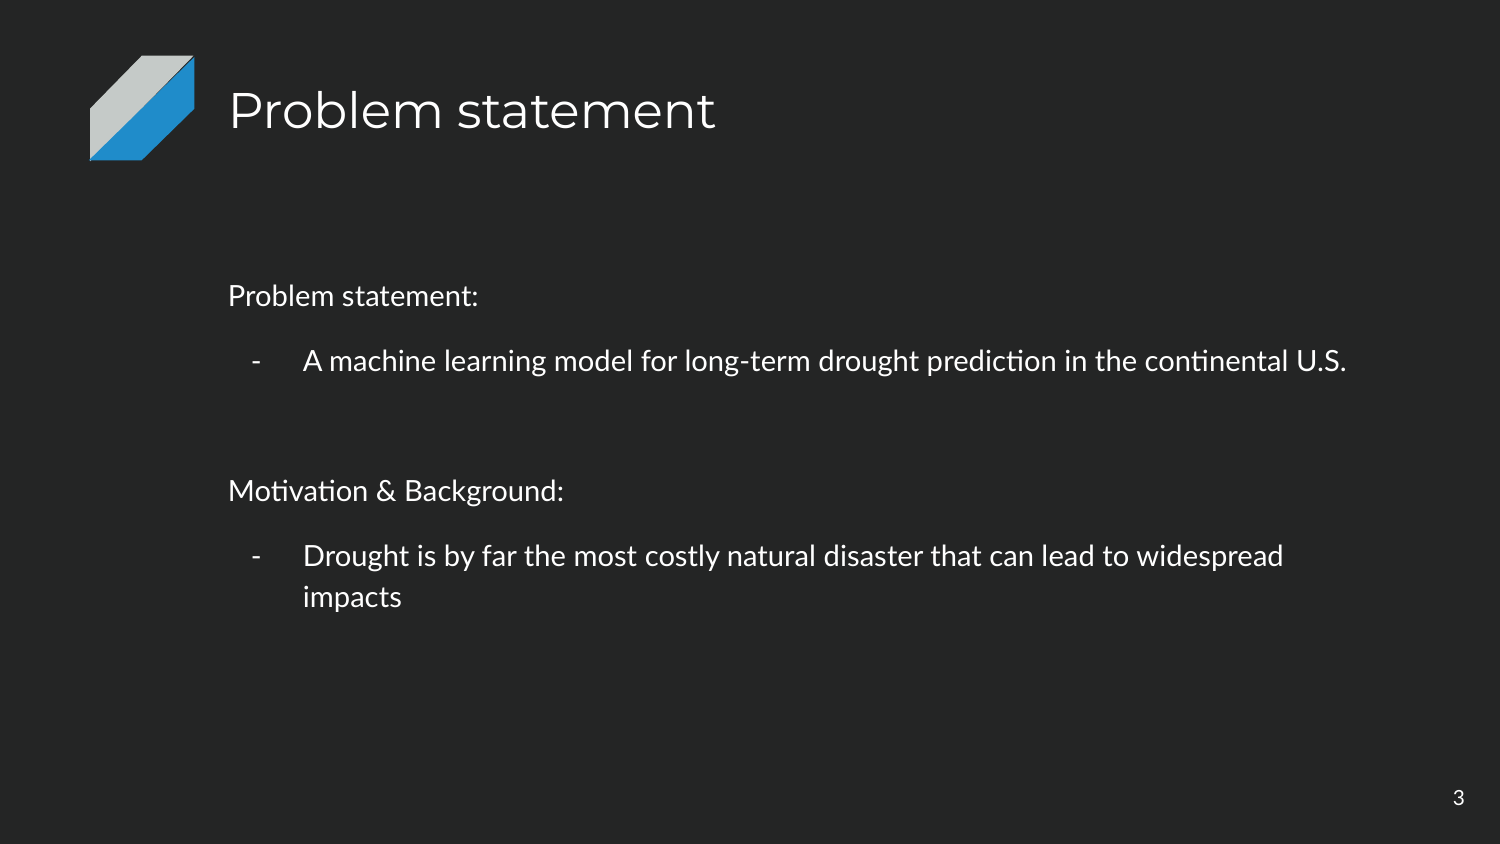

# Problem statement
Problem statement:
A machine learning model for long-term drought prediction in the continental U.S.

Motivation & Background:
Drought is by far the most costly natural disaster that can lead to widespread impacts
3